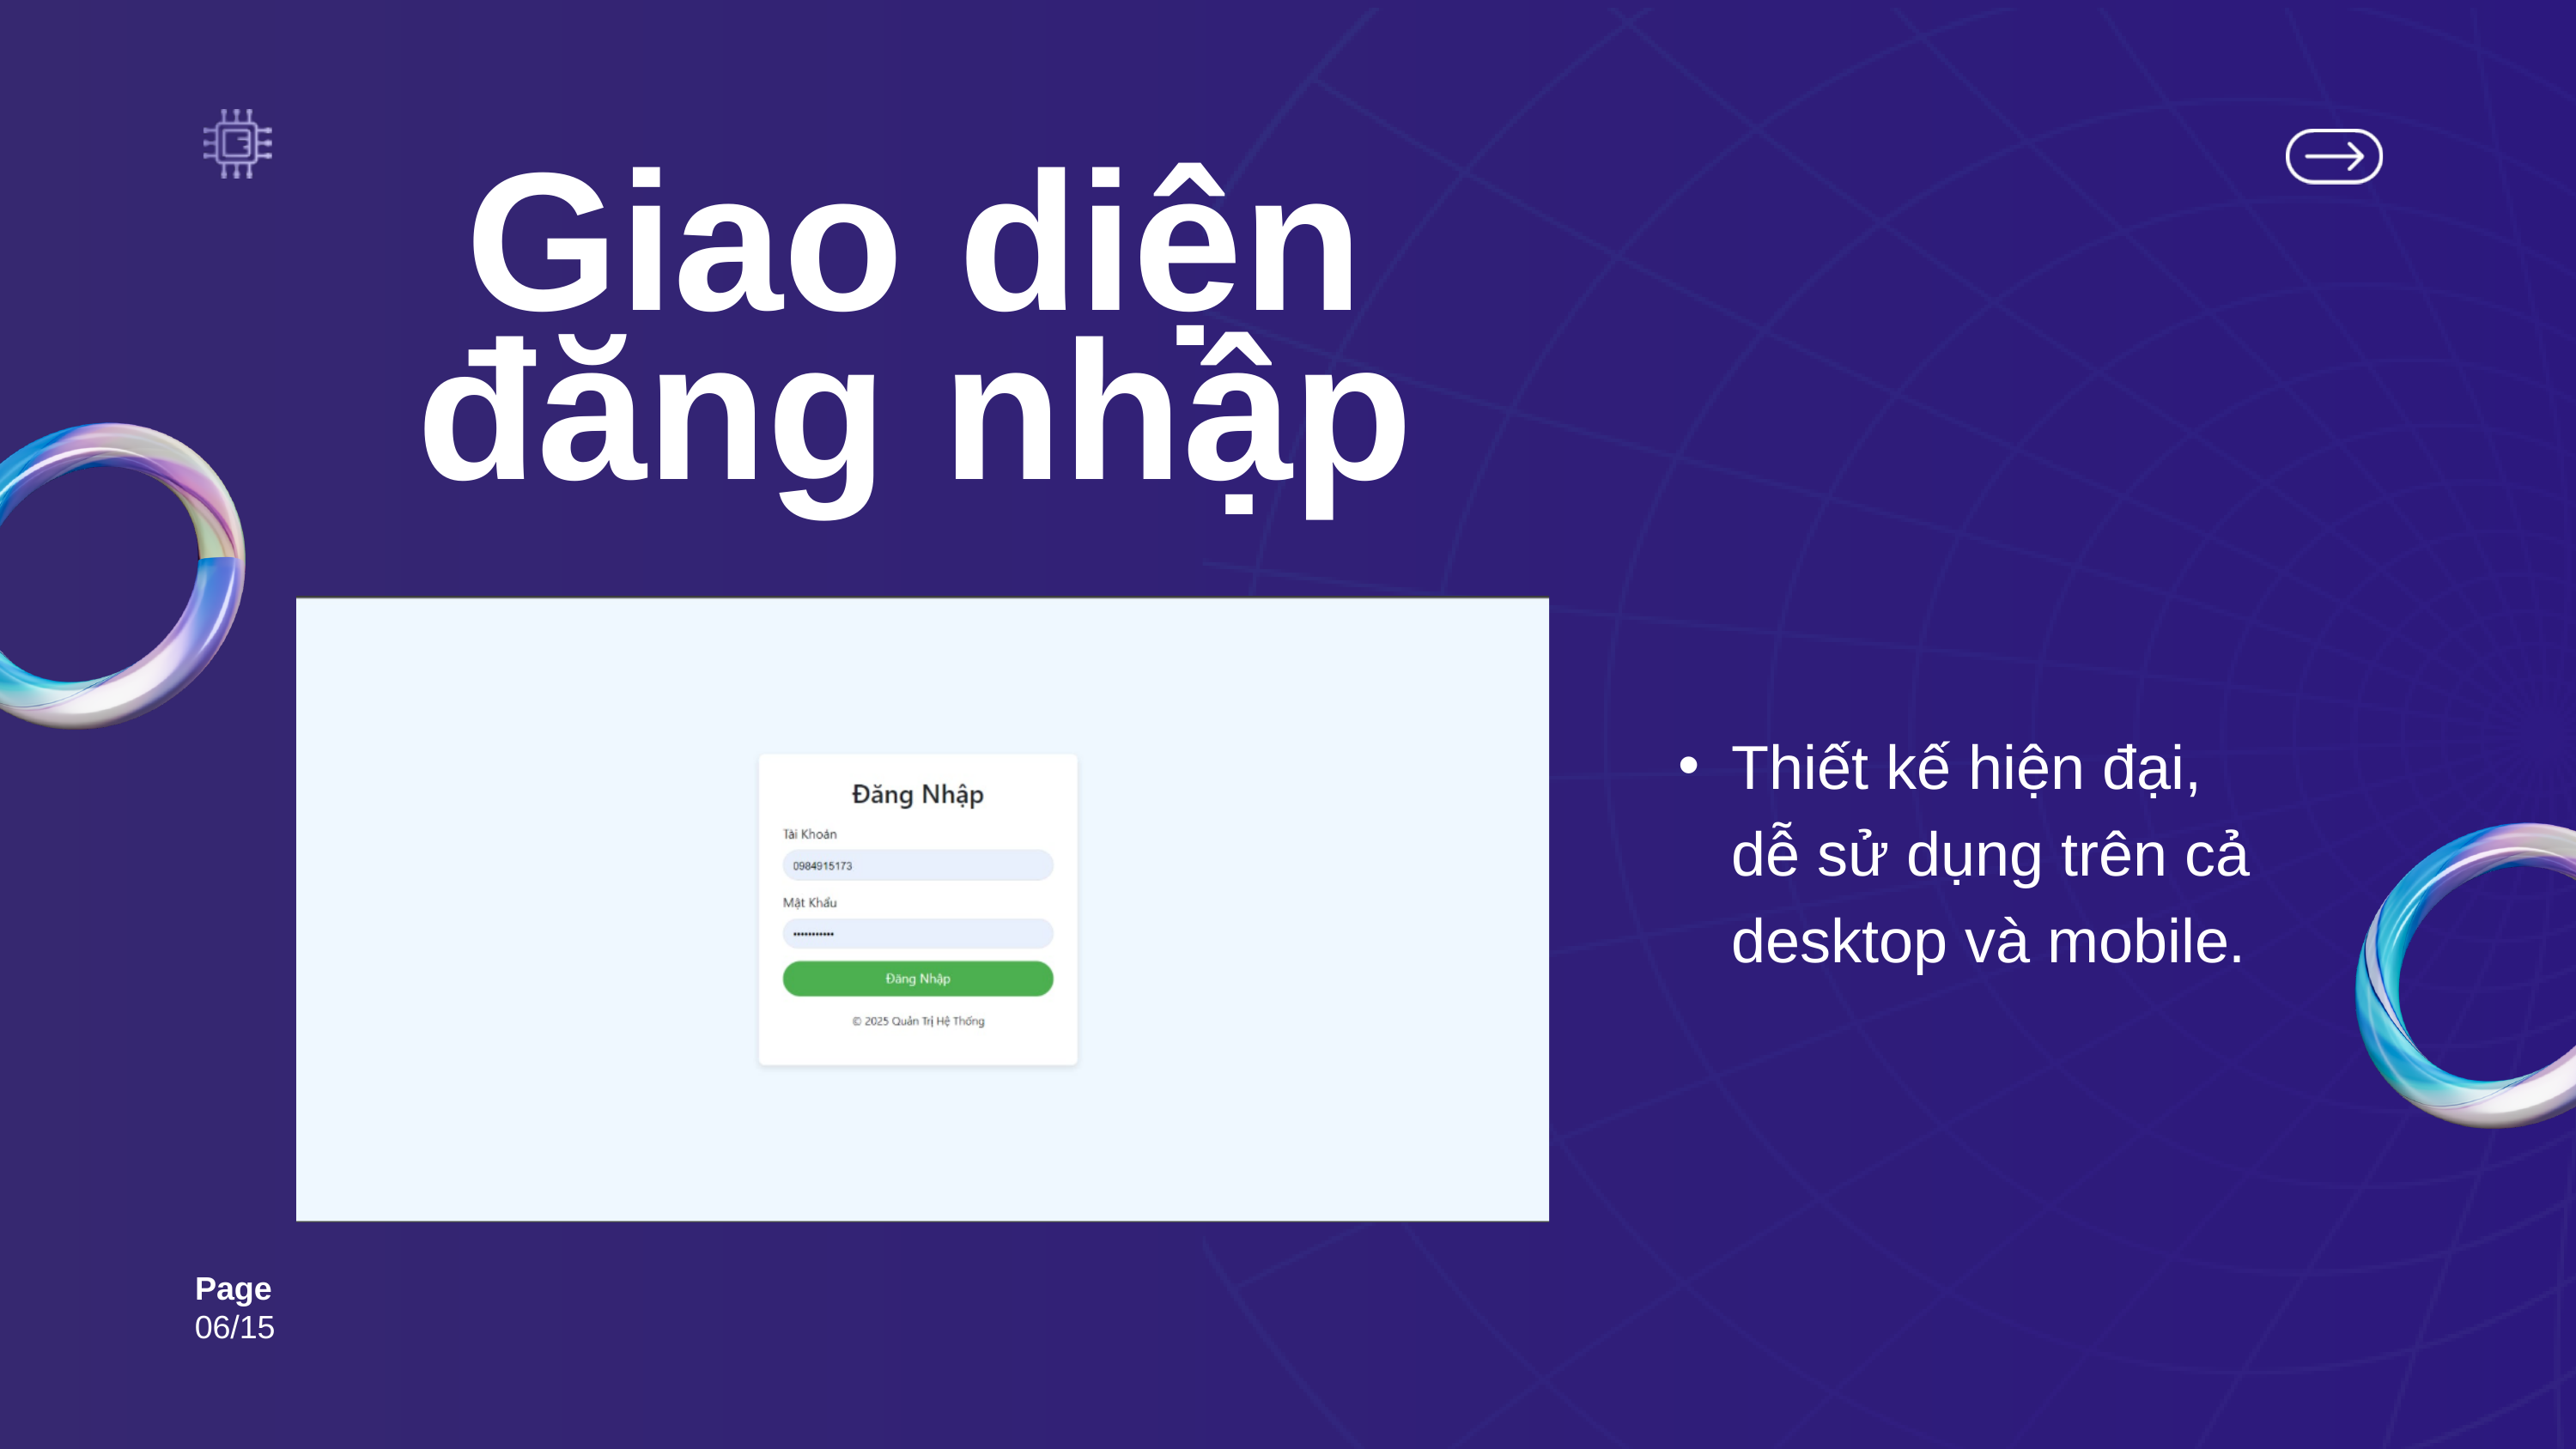

Giao diện đăng nhập

Thiết kế hiện đại, dễ sử dụng trên cả desktop và mobile.

Page
06/15